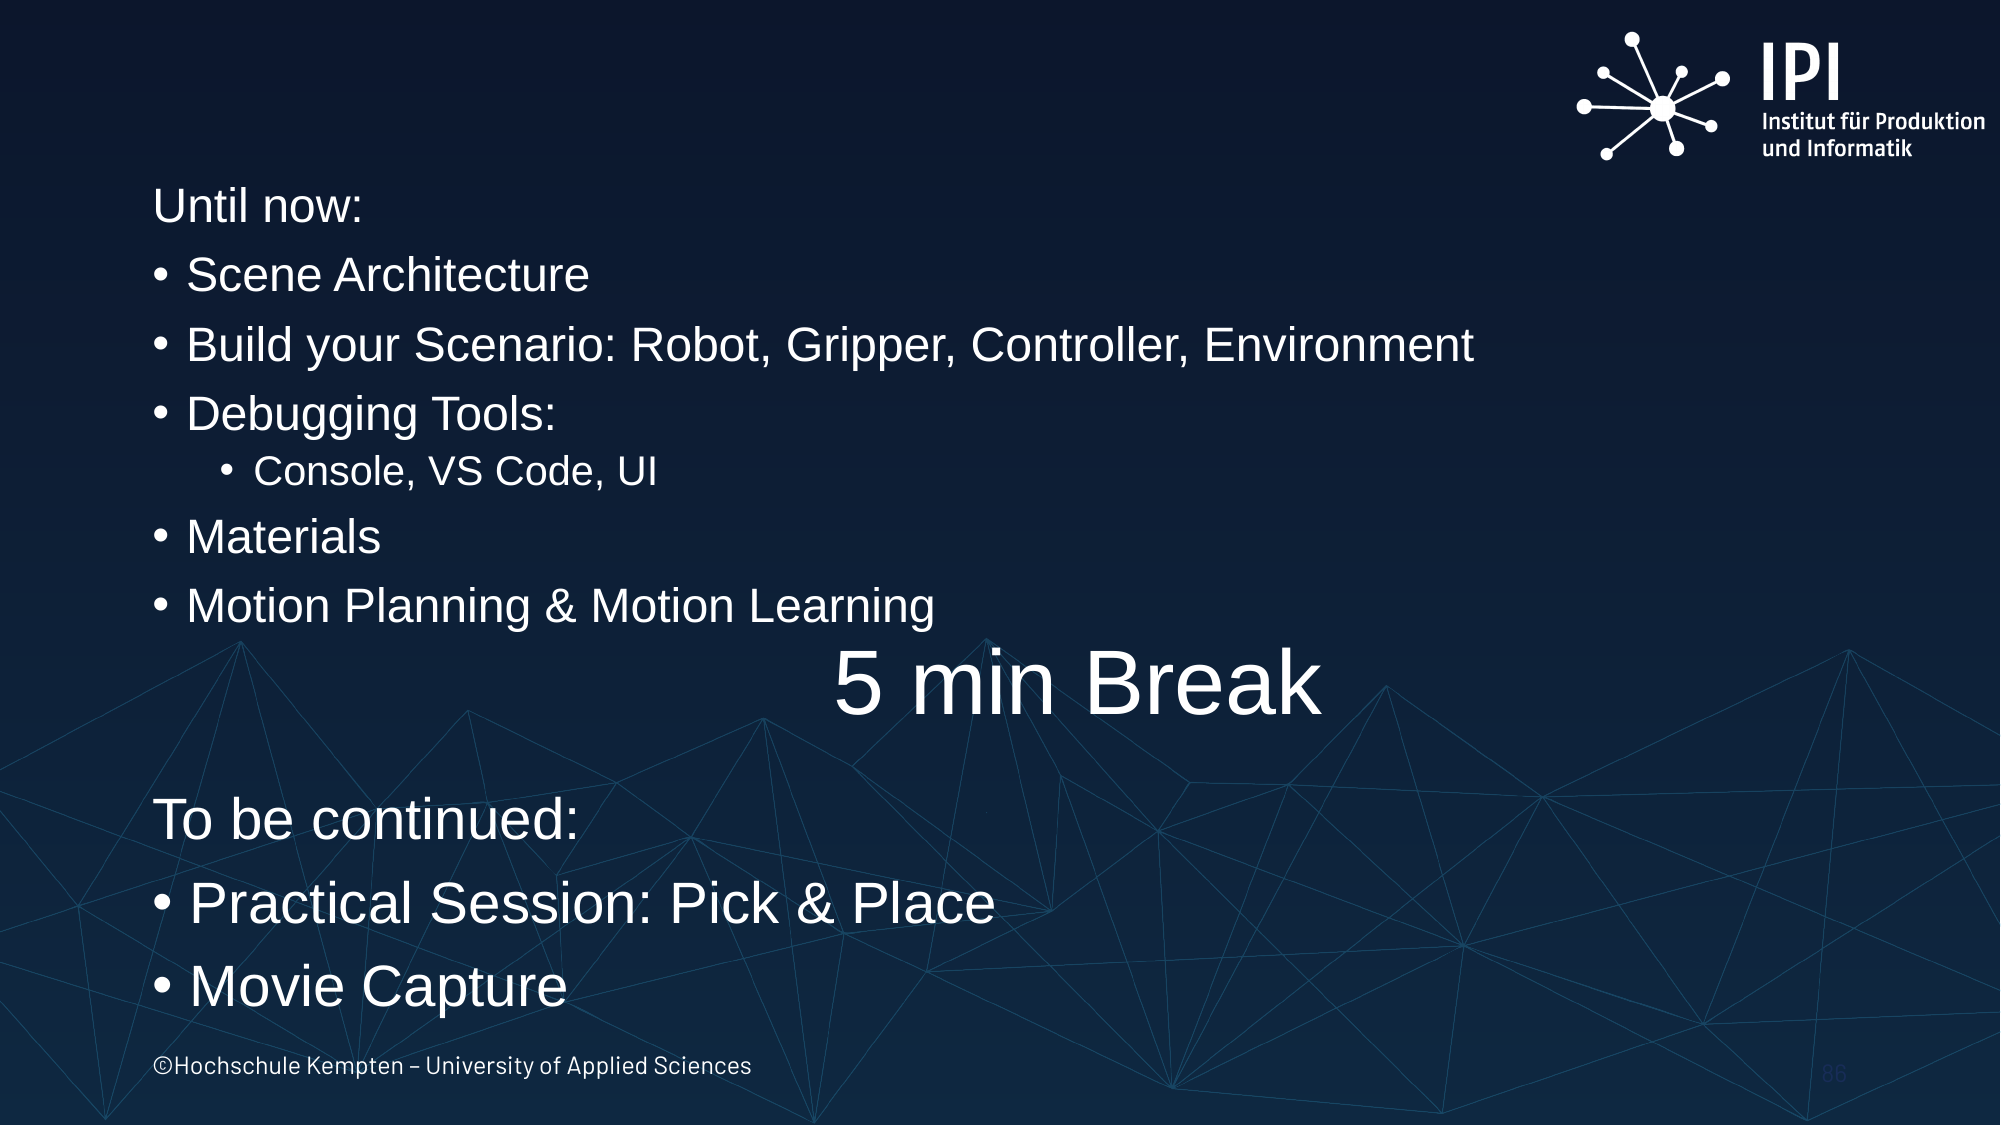

Until now:
Scene Architecture
Build your Scenario: Robot, Gripper, Controller, Environment
Debugging Tools:
Console, VS Code, UI
Materials
Motion Planning & Motion Learning
# 5 min Break
To be continued:
Practical Session: Pick & Place
Movie Capture